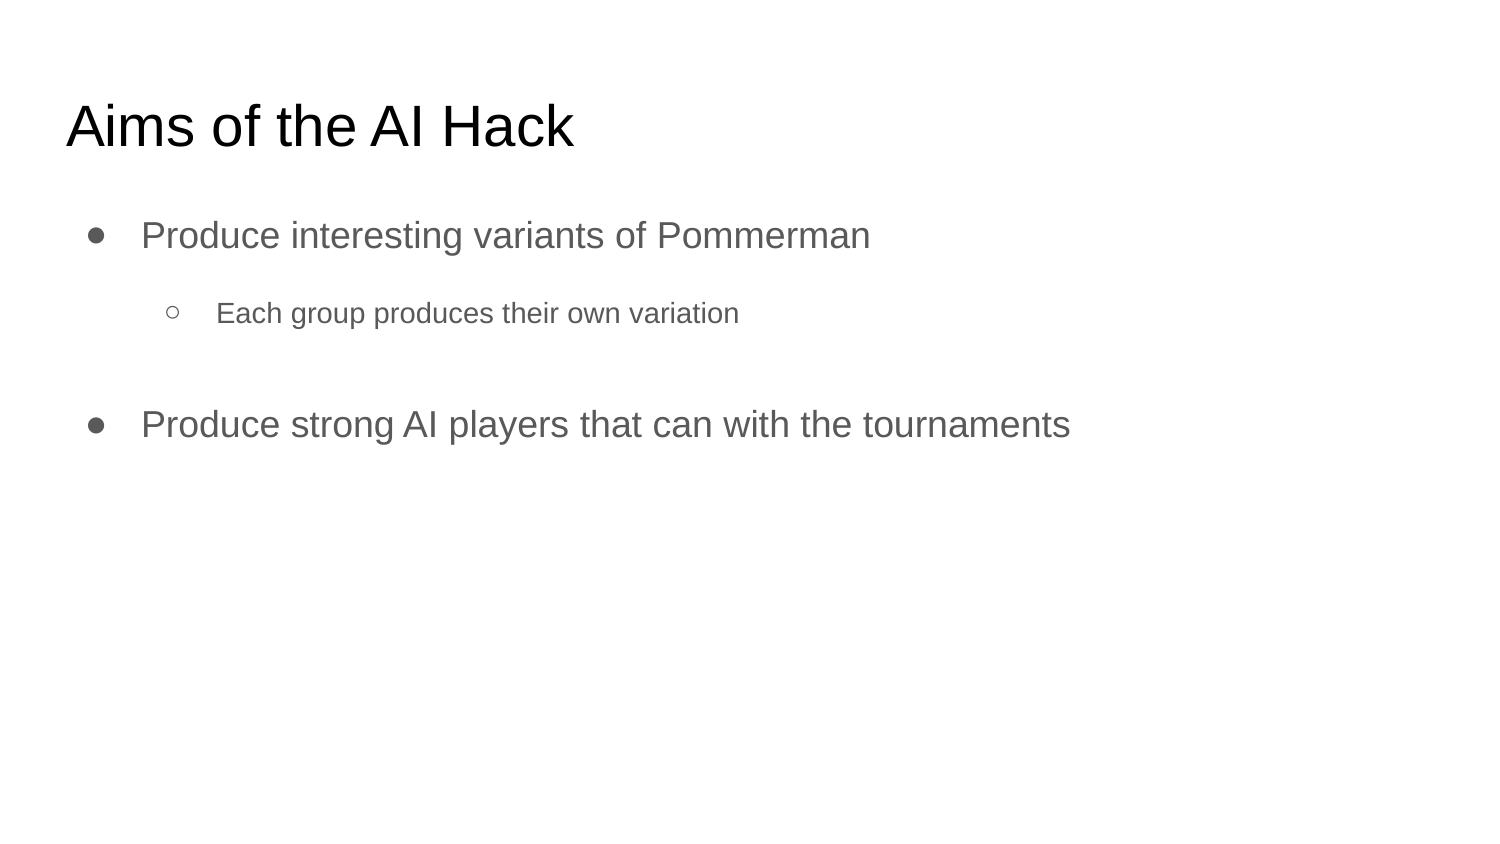

# Aims of the AI Hack
Produce interesting variants of Pommerman
Each group produces their own variation

Produce strong AI players that can with the tournaments